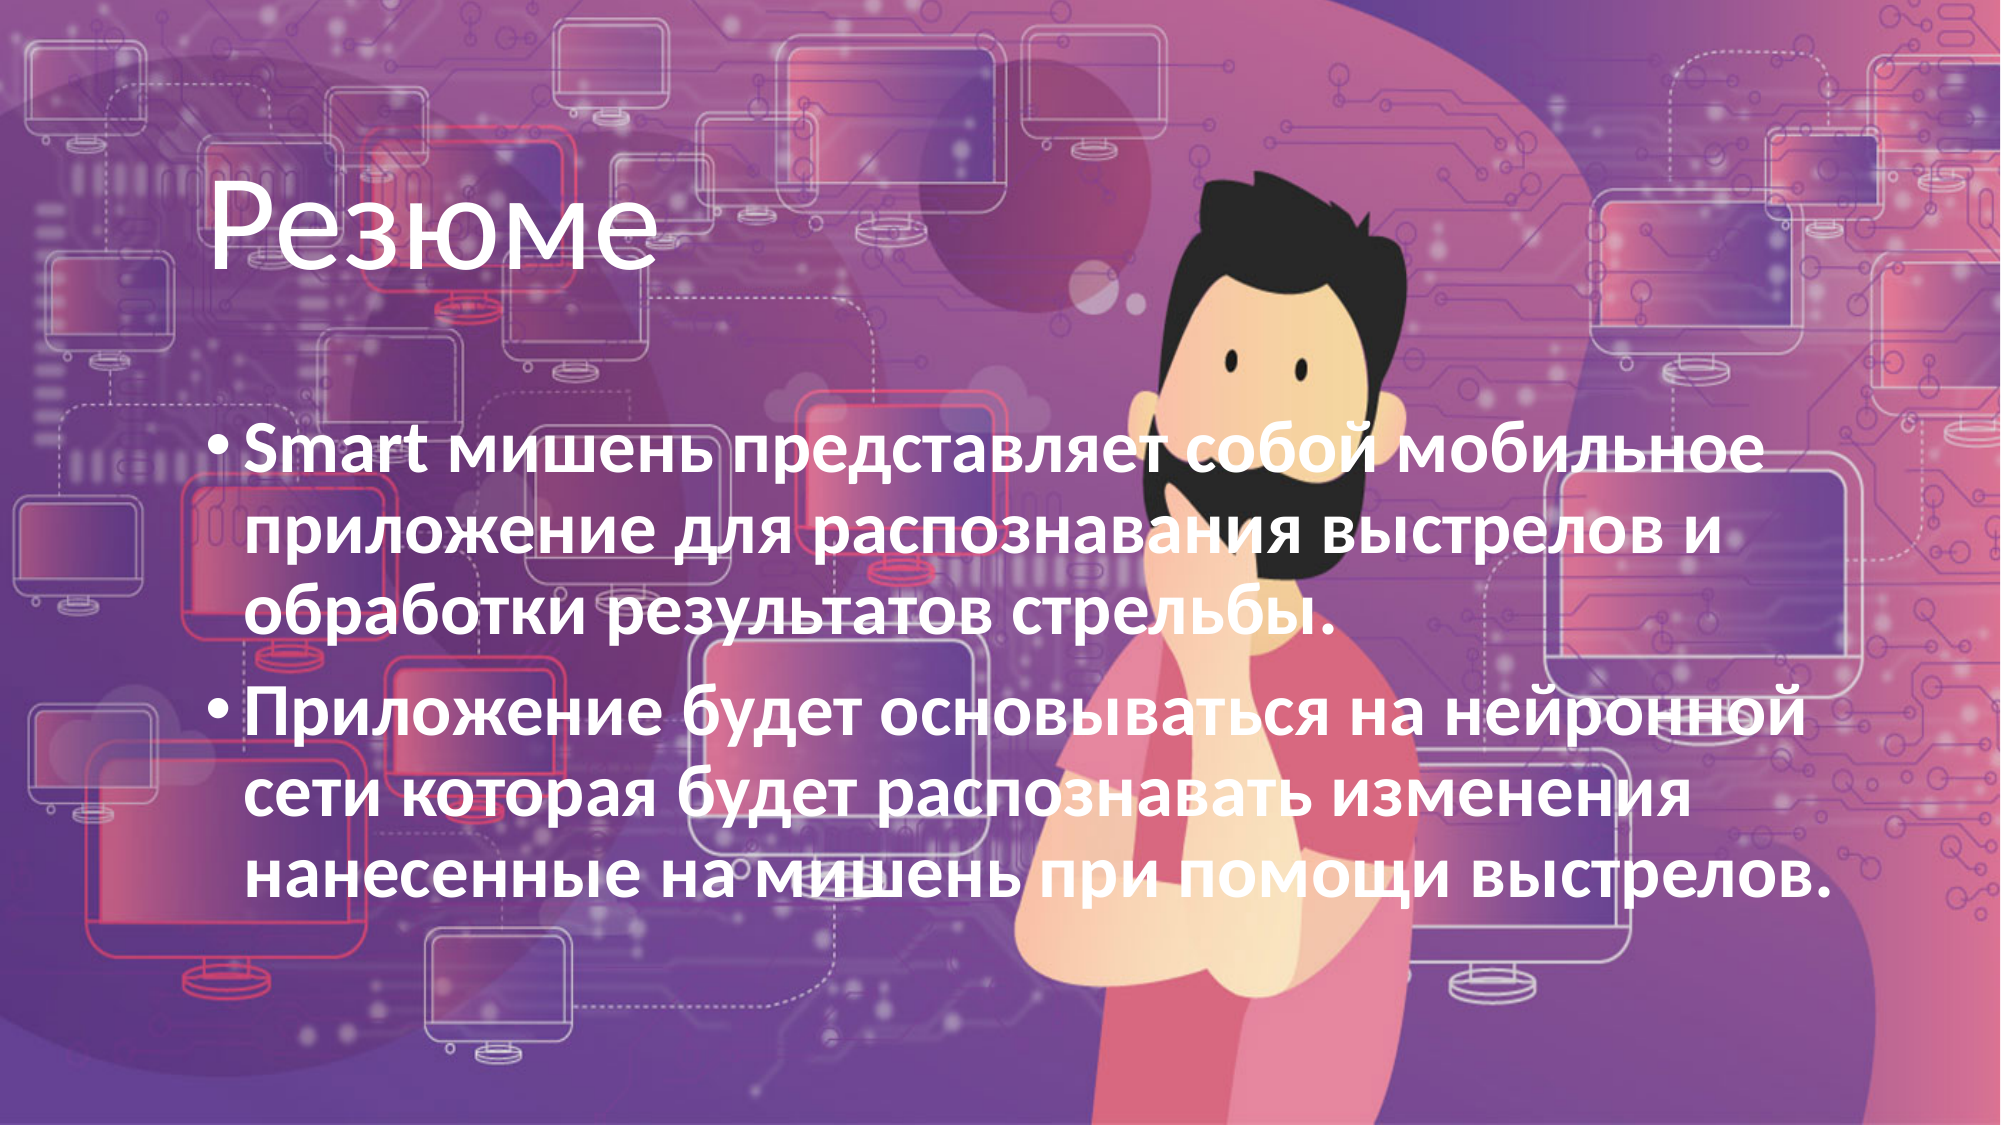

# Резюме
Smart мишень представляет собой мобильное приложение для распознавания выстрелов и обработки результатов стрельбы.
Приложение будет основываться на нейронной сети которая будет распознавать изменения нанесенные на мишень при помощи выстрелов.